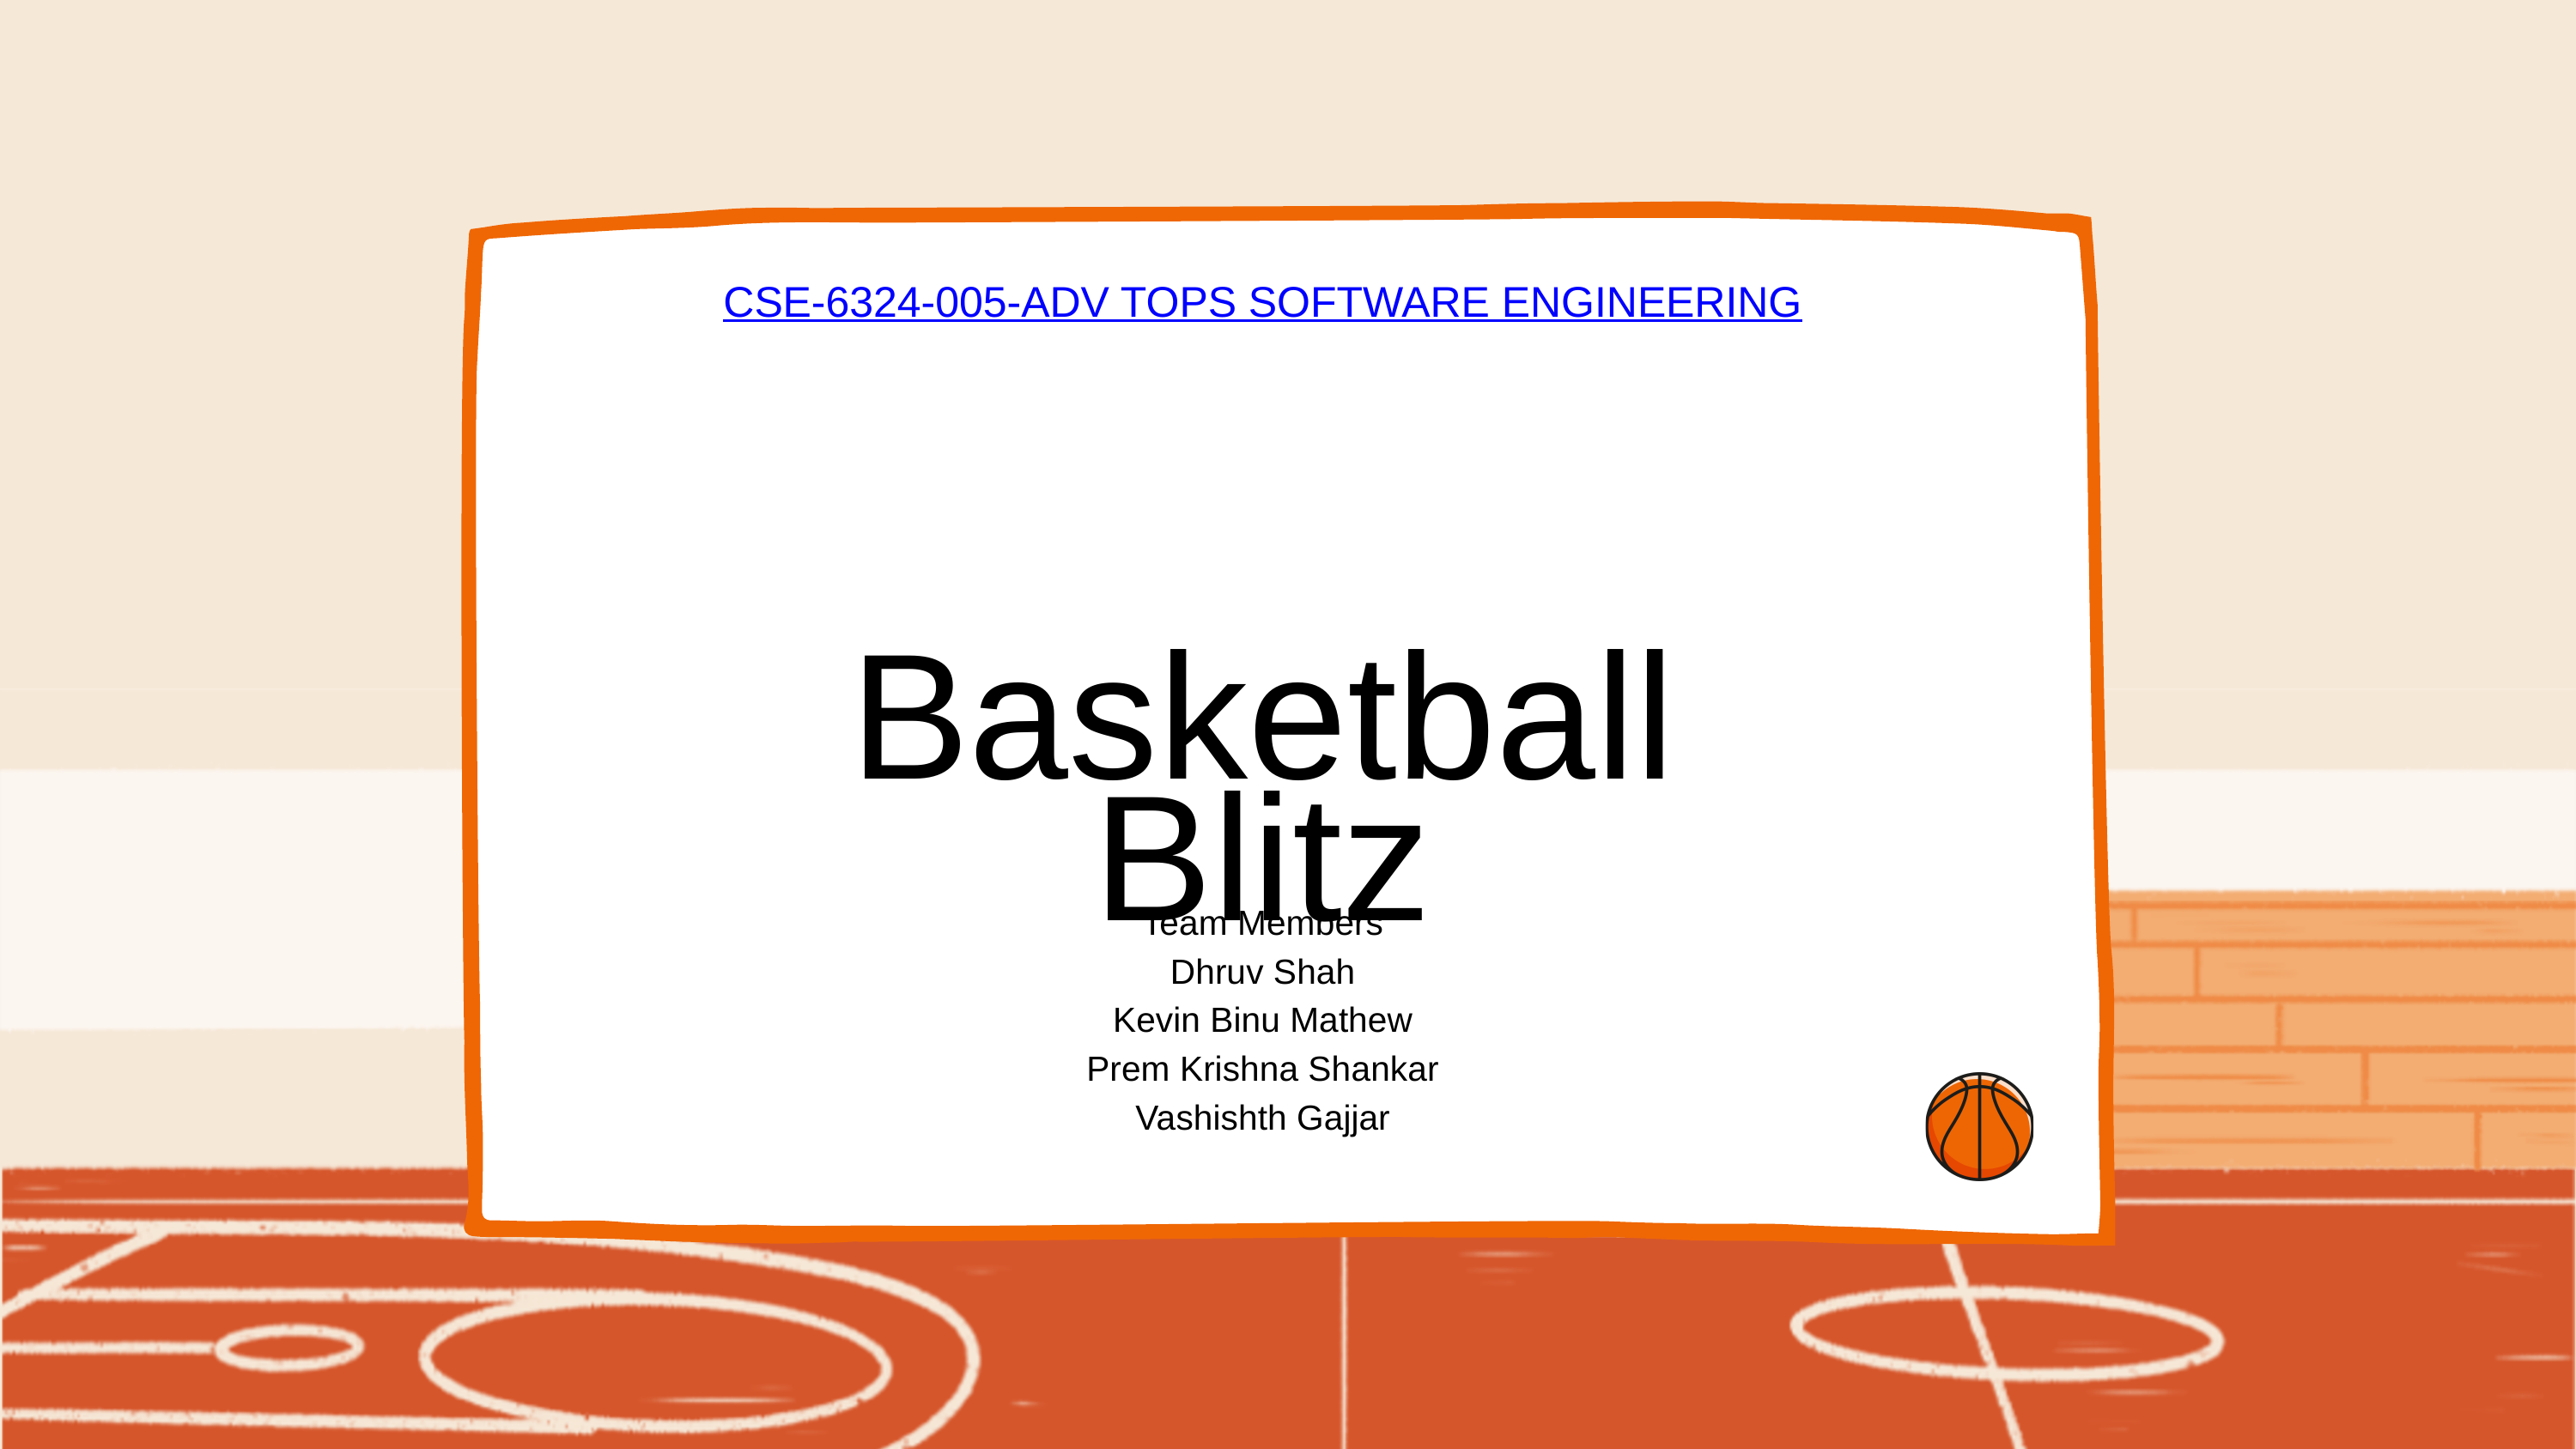

CSE-6324-005-ADV TOPS SOFTWARE ENGINEERING
Basketball Blitz

Team Members
Dhruv Shah
Kevin Binu Mathew
Prem Krishna Shankar
Vashishth Gajjar